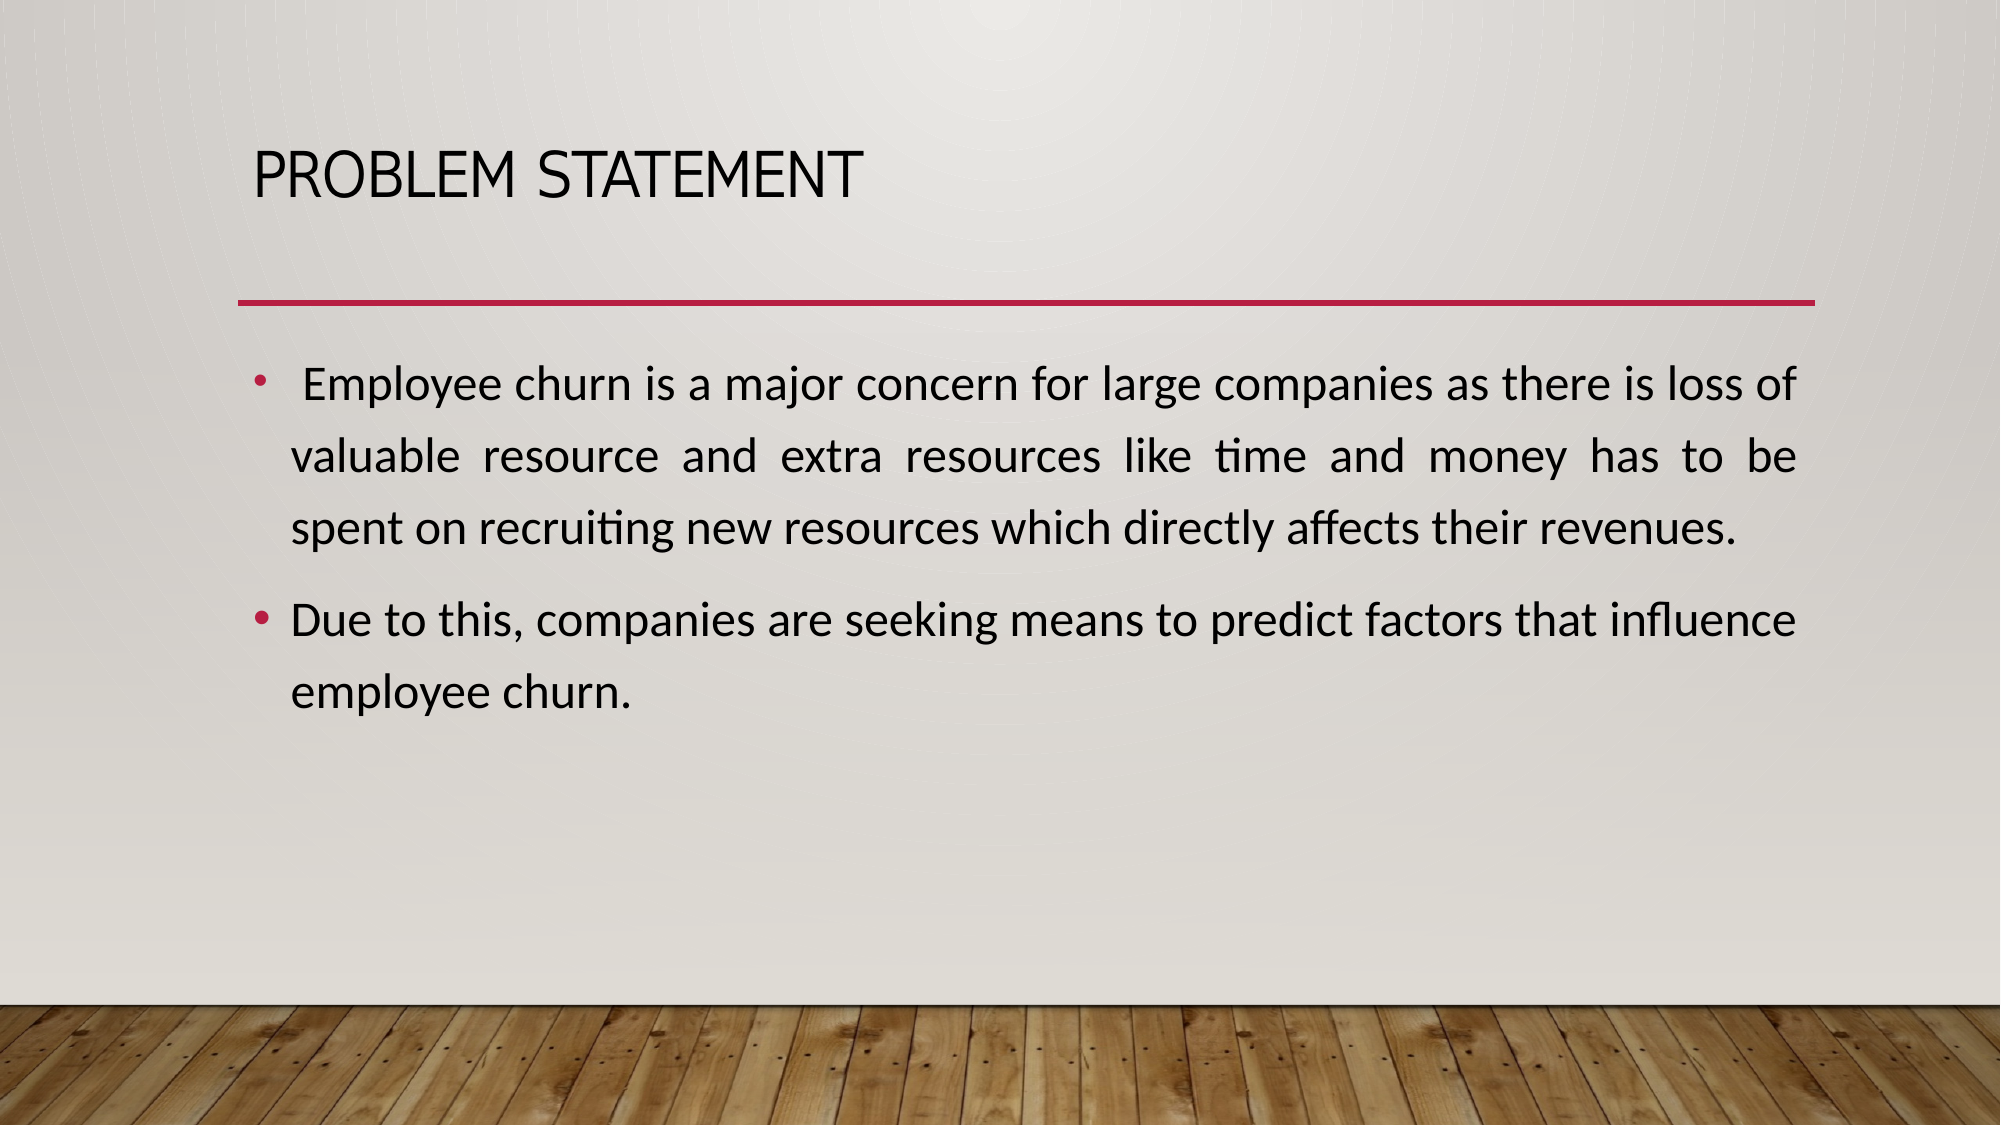

# Problem statement
 Employee churn is a major concern for large companies as there is loss of valuable resource and extra resources like time and money has to be spent on recruiting new resources which directly affects their revenues.
Due to this, companies are seeking means to predict factors that influence employee churn.